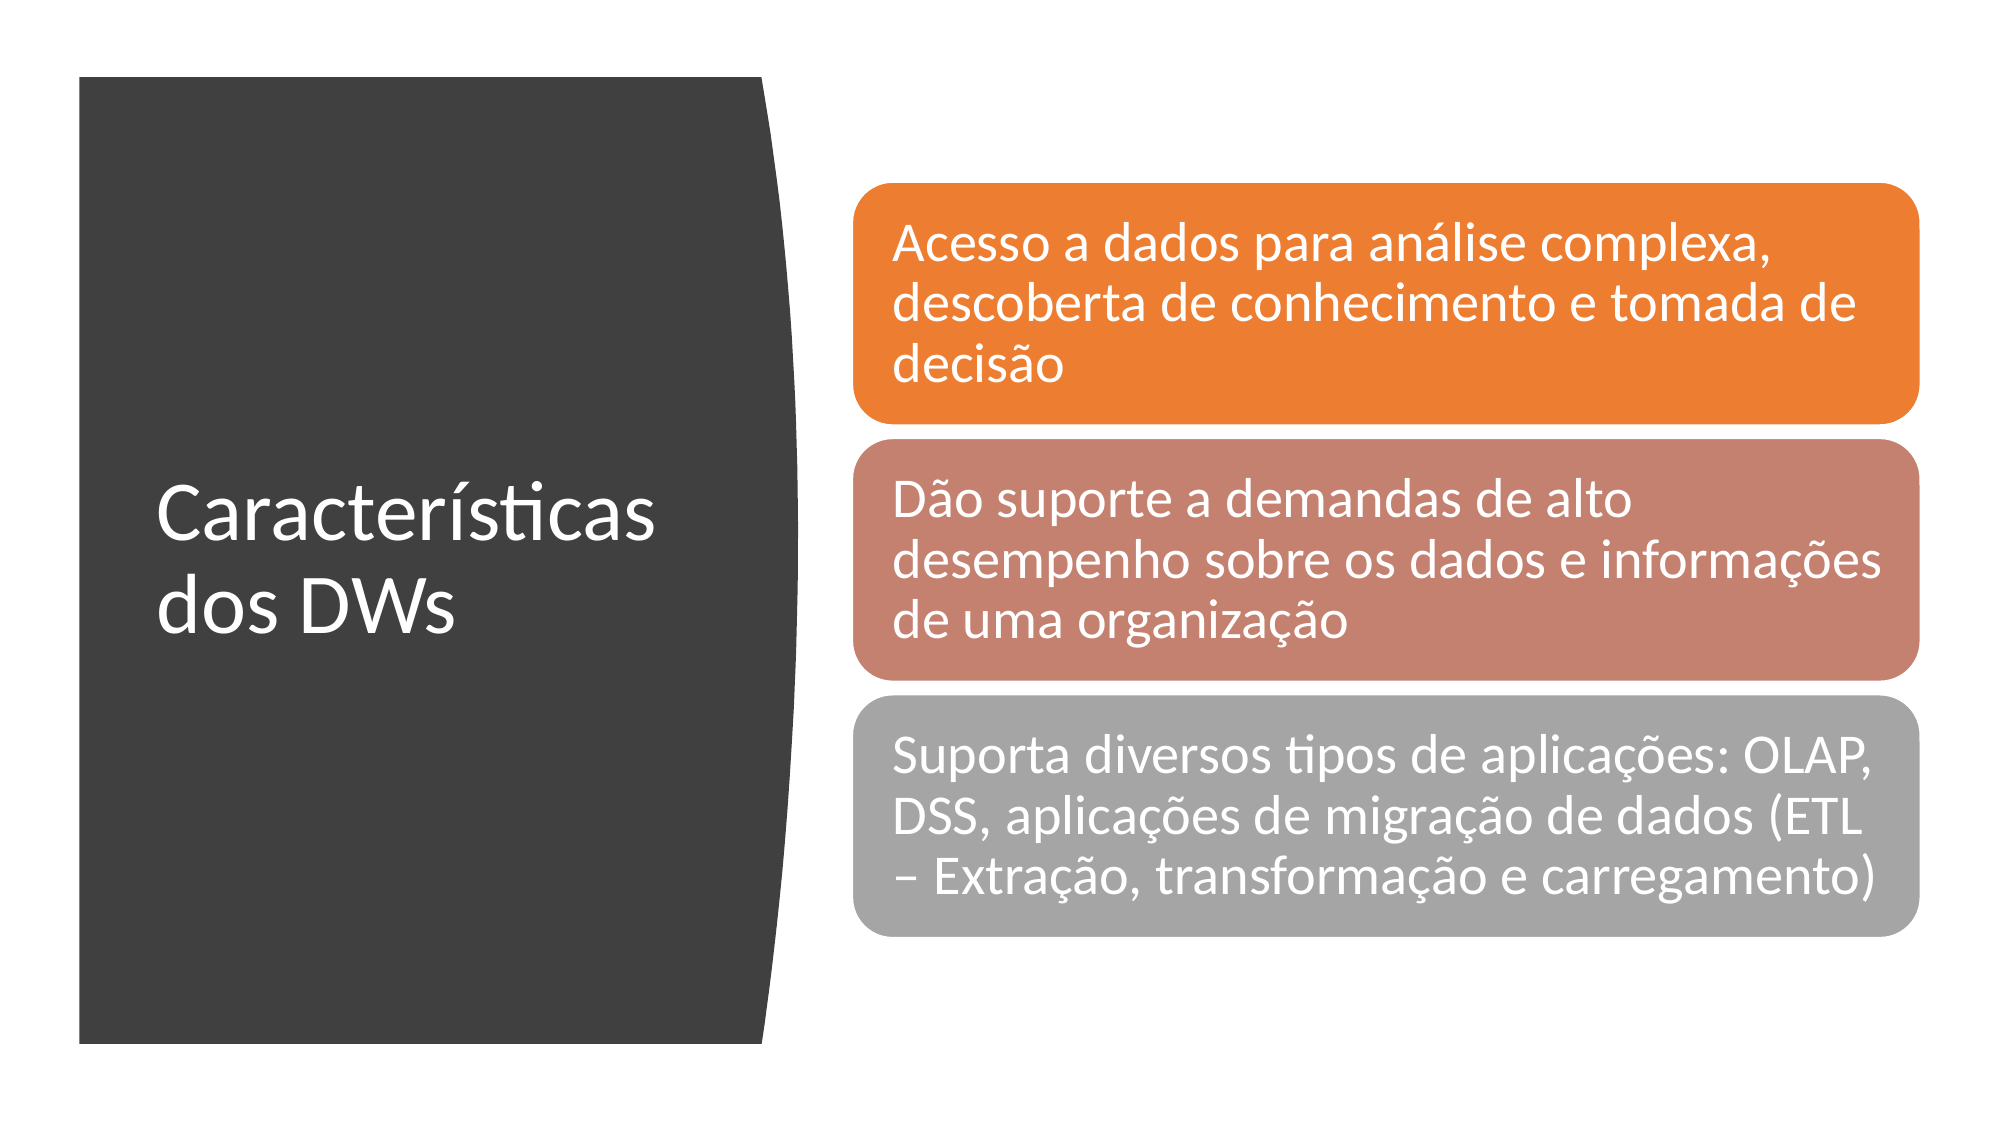

Acesso a dados para análise complexa, descoberta de conhecimento e tomada de decisão
Dão suporte a demandas de alto desempenho sobre os dados e informações de uma organização
Suporta diversos tipos de aplicações: OLAP, DSS, aplicações de migração de dados (ETL – Extração, transformação e carregamento)

# Características dos DWs